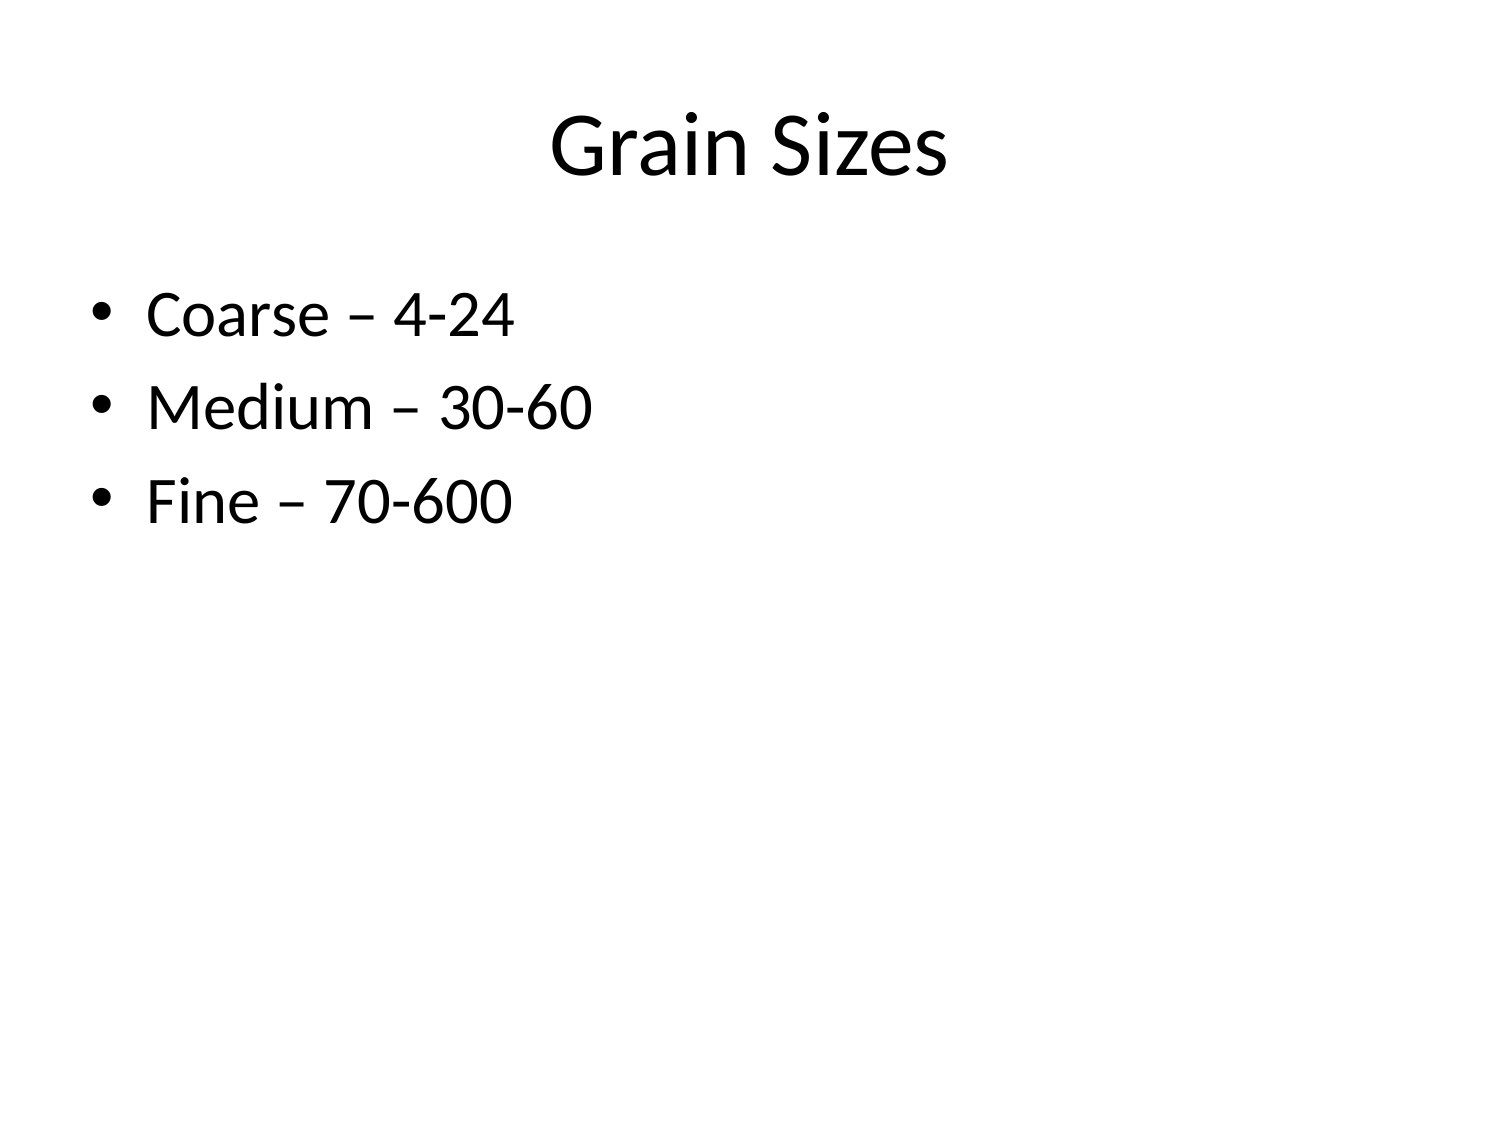

# Grain Sizes
Coarse – 4-24
Medium – 30-60
Fine – 70-600